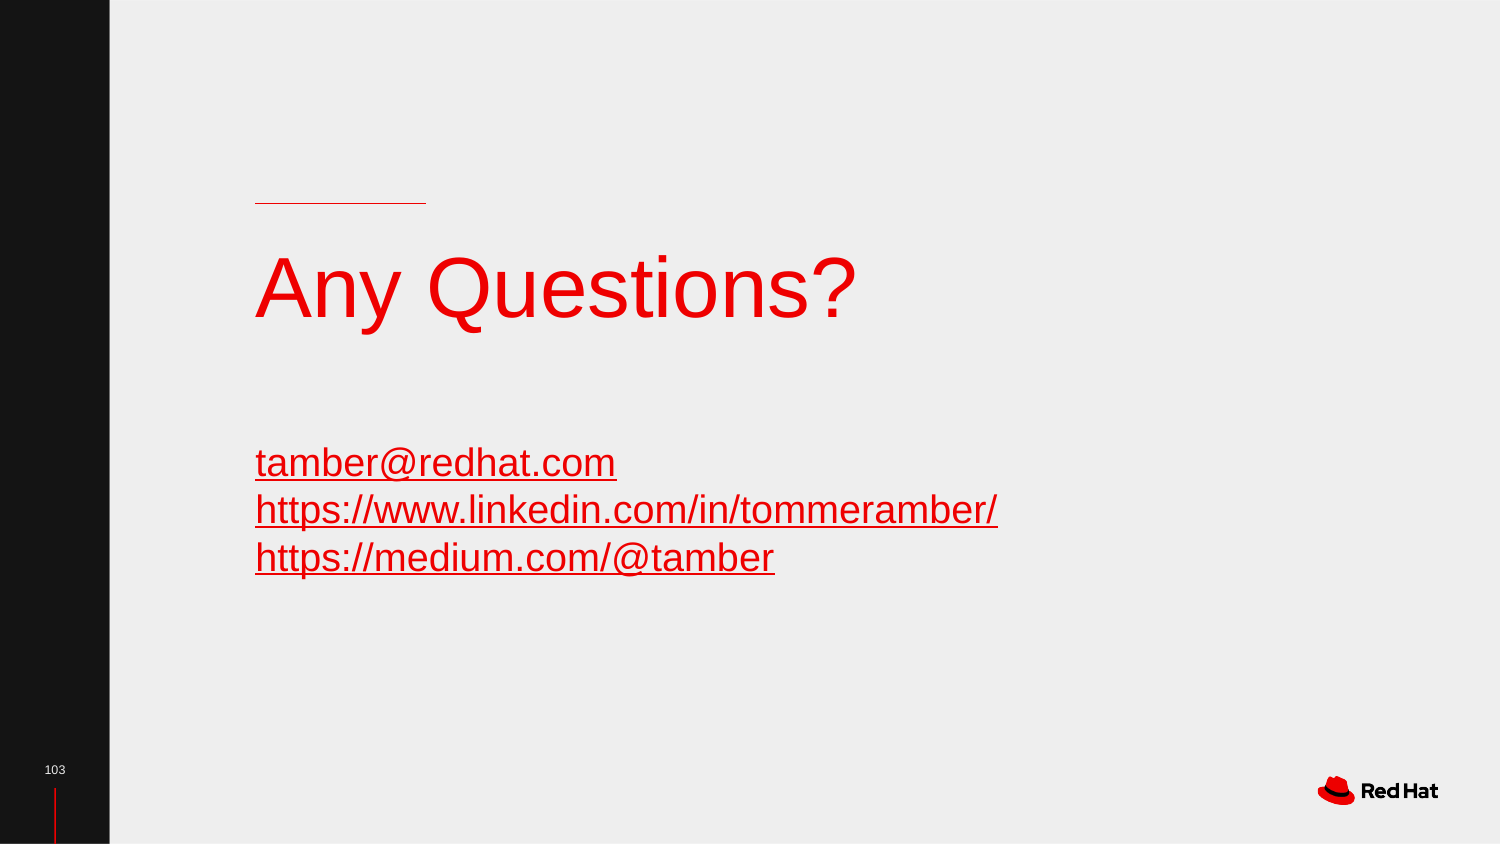

# Any Questions?

tamber@redhat.com
https://www.linkedin.com/in/tommeramber/
https://medium.com/@tamber

103